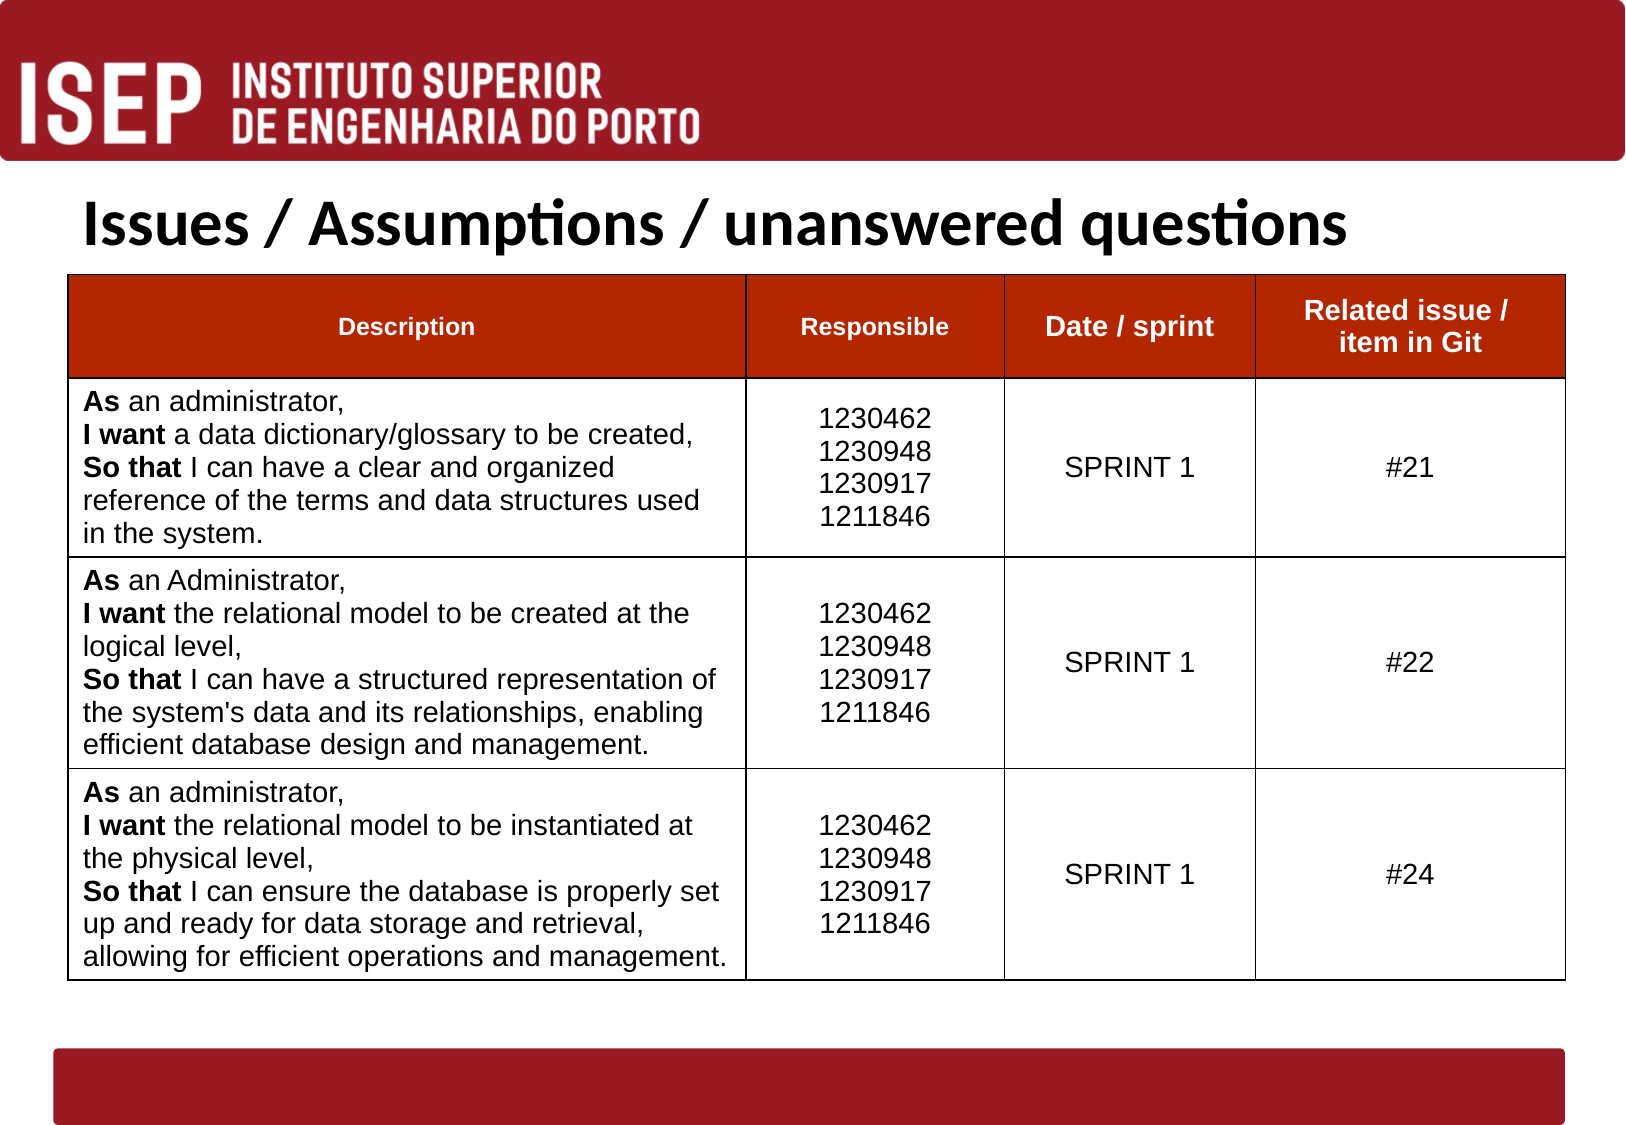

# Issues / Assumptions / unanswered questions
| Description | Responsible | Date / sprint | Related issue / item in Git |
| --- | --- | --- | --- |
| As an administrator, I want a data dictionary/glossary to be created, So that I can have a clear and organized reference of the terms and data structures used in the system. | 1230462 1230948 1230917 1211846 | SPRINT 1 | #21 |
| As an Administrator, I want the relational model to be created at the logical level, So that I can have a structured representation of the system's data and its relationships, enabling efficient database design and management. | 1230462 1230948 1230917 1211846 | SPRINT 1 | #22 |
| As an administrator, I want the relational model to be instantiated at the physical level, So that I can ensure the database is properly set up and ready for data storage and retrieval, allowing for efficient operations and management. | 1230462 1230948 1230917 1211846 | SPRINT 1 | #24 |